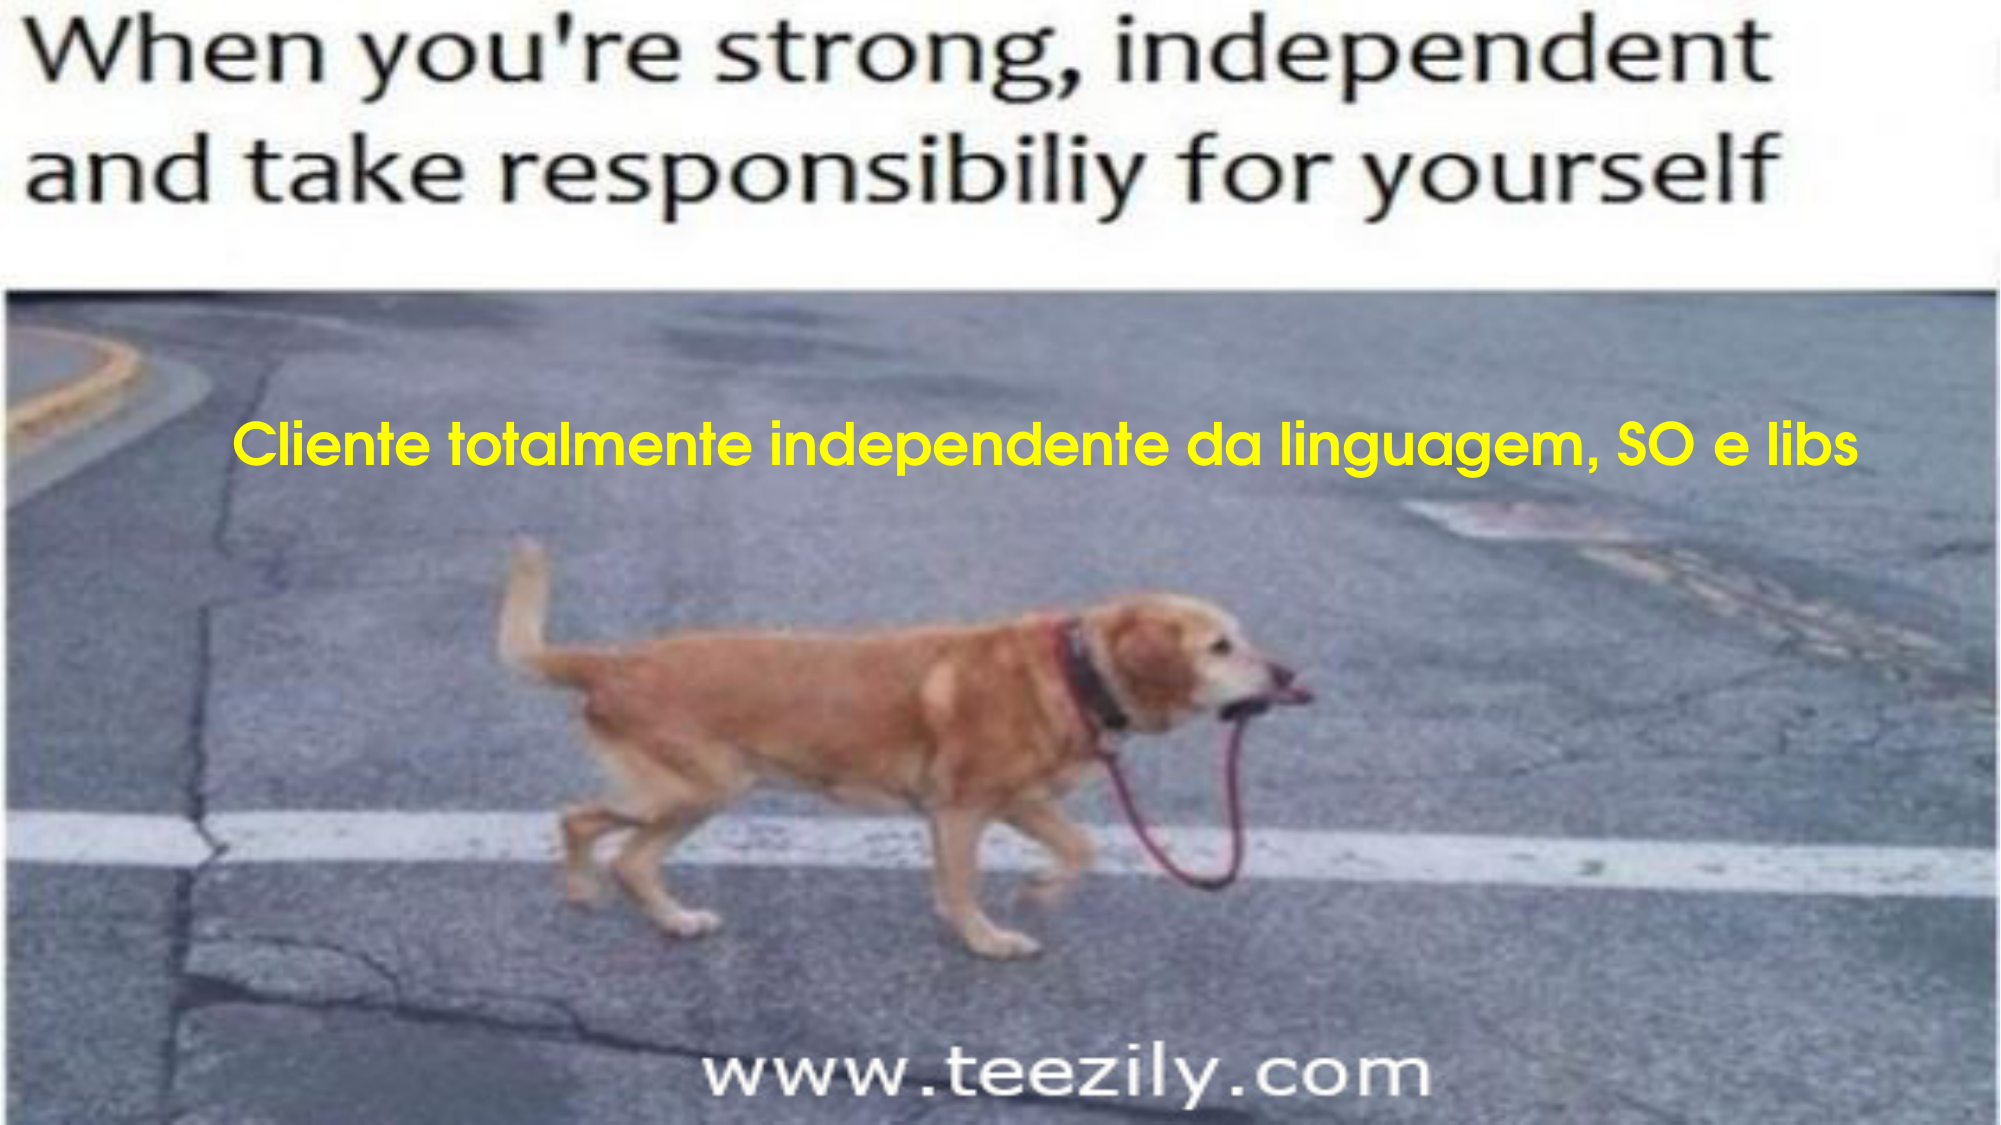

24
Cliente totalmente independente da linguagem, SO e libs